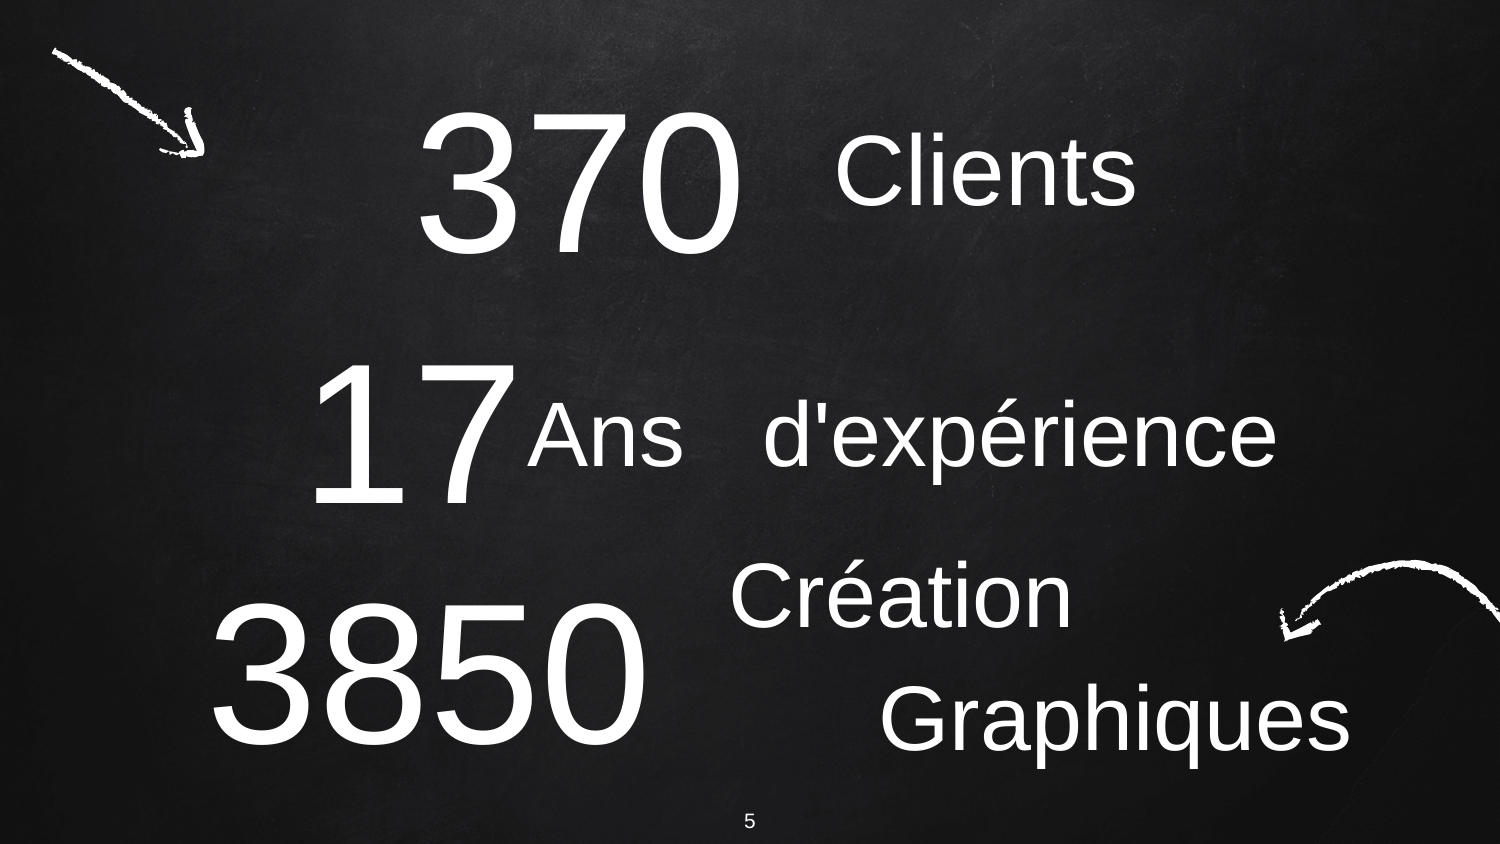

370

Clients

17
Ans   d'expérience

Création
	Graphiques

3850

5